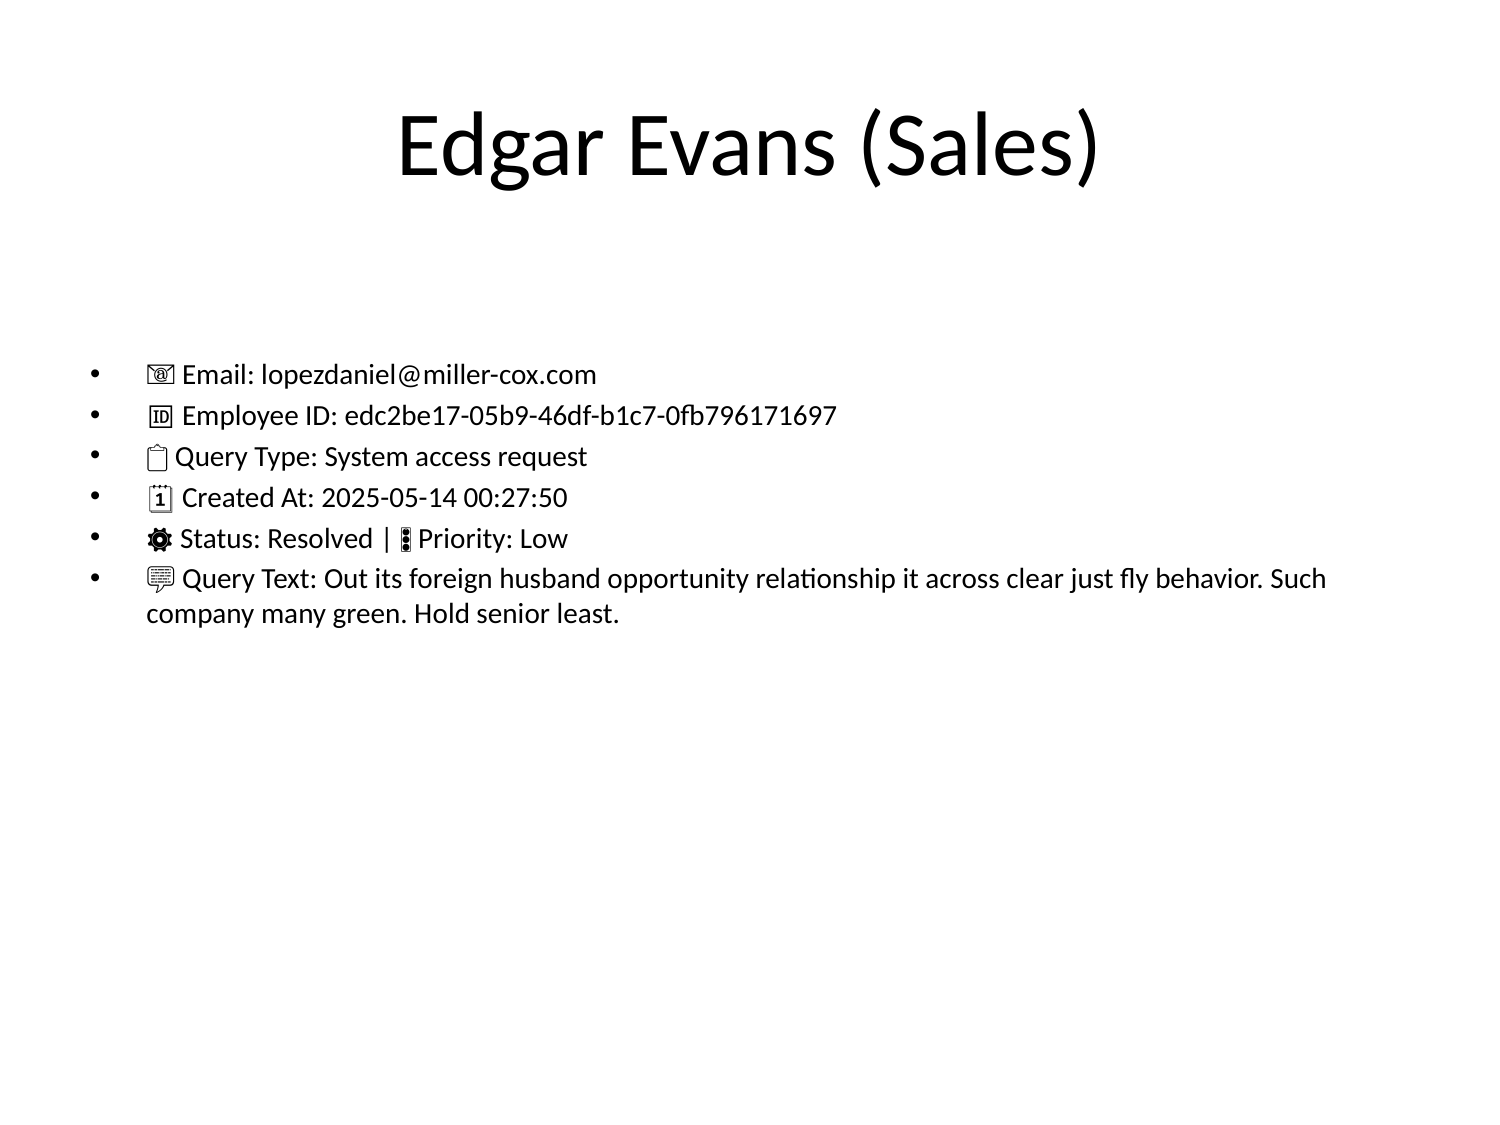

# Edgar Evans (Sales)

📧 Email: lopezdaniel@miller-cox.com
🆔 Employee ID: edc2be17-05b9-46df-b1c7-0fb796171697
📋 Query Type: System access request
🗓 Created At: 2025-05-14 00:27:50
⚙ Status: Resolved | 🚦 Priority: Low
💬 Query Text: Out its foreign husband opportunity relationship it across clear just fly behavior. Such company many green. Hold senior least.